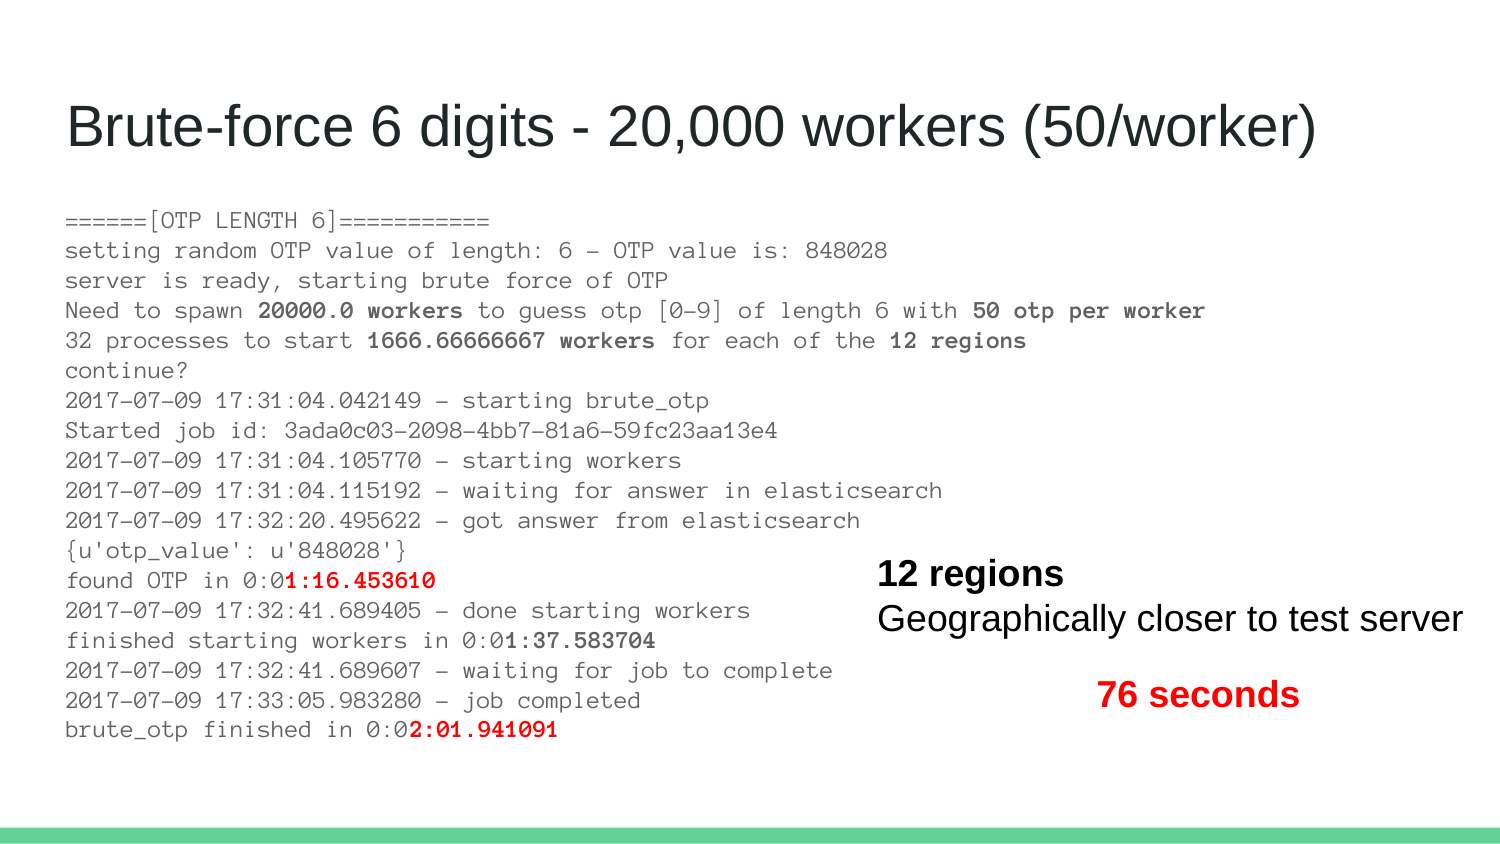

# Brute-force 6 digits - 20,000 workers (50/worker)
======[OTP LENGTH 6]===========
setting random OTP value of length: 6 - OTP value is: 848028
server is ready, starting brute force of OTP
Need to spawn 20000.0 workers to guess otp [0-9] of length 6 with 50 otp per worker
32 processes to start 1666.66666667 workers for each of the 12 regions
continue?
2017-07-09 17:31:04.042149 - starting brute_otp
Started job id: 3ada0c03-2098-4bb7-81a6-59fc23aa13e4
2017-07-09 17:31:04.105770 - starting workers
2017-07-09 17:31:04.115192 - waiting for answer in elasticsearch
2017-07-09 17:32:20.495622 - got answer from elasticsearch
{u'otp_value': u'848028'}
found OTP in 0:01:16.453610
2017-07-09 17:32:41.689405 - done starting workers
finished starting workers in 0:01:37.583704
2017-07-09 17:32:41.689607 - waiting for job to complete
2017-07-09 17:33:05.983280 - job completed
brute_otp finished in 0:02:01.941091

12 regions
Geographically closer to test server
76 seconds